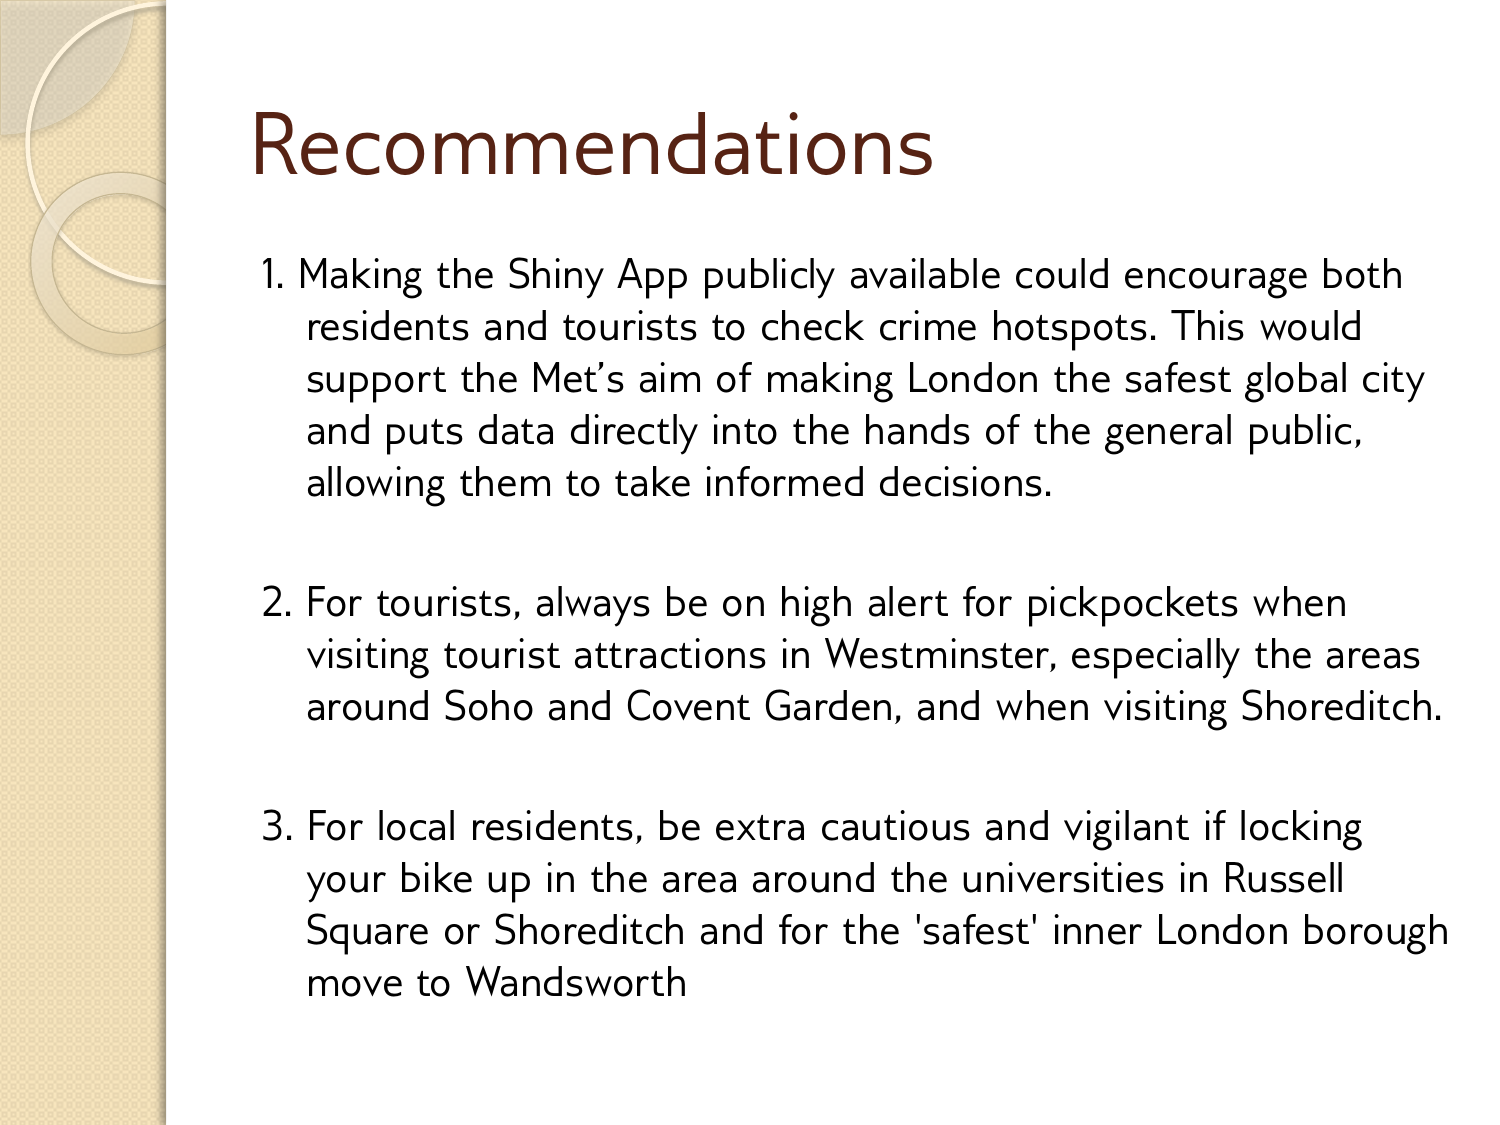

# Recommendations
1. Making the Shiny App publicly available could encourage both residents and tourists to check crime hotspots. This would support the Met’s aim of making London the safest global city and puts data directly into the hands of the general public, allowing them to take informed decisions.

2. For tourists, always be on high alert for pickpockets when visiting tourist attractions in Westminster, especially the areas around Soho and Covent Garden, and when visiting Shoreditch.

3. For local residents, be extra cautious and vigilant if locking your bike up in the area around the universities in Russell Square or Shoreditch and for the 'safest' inner London borough move to Wandsworth